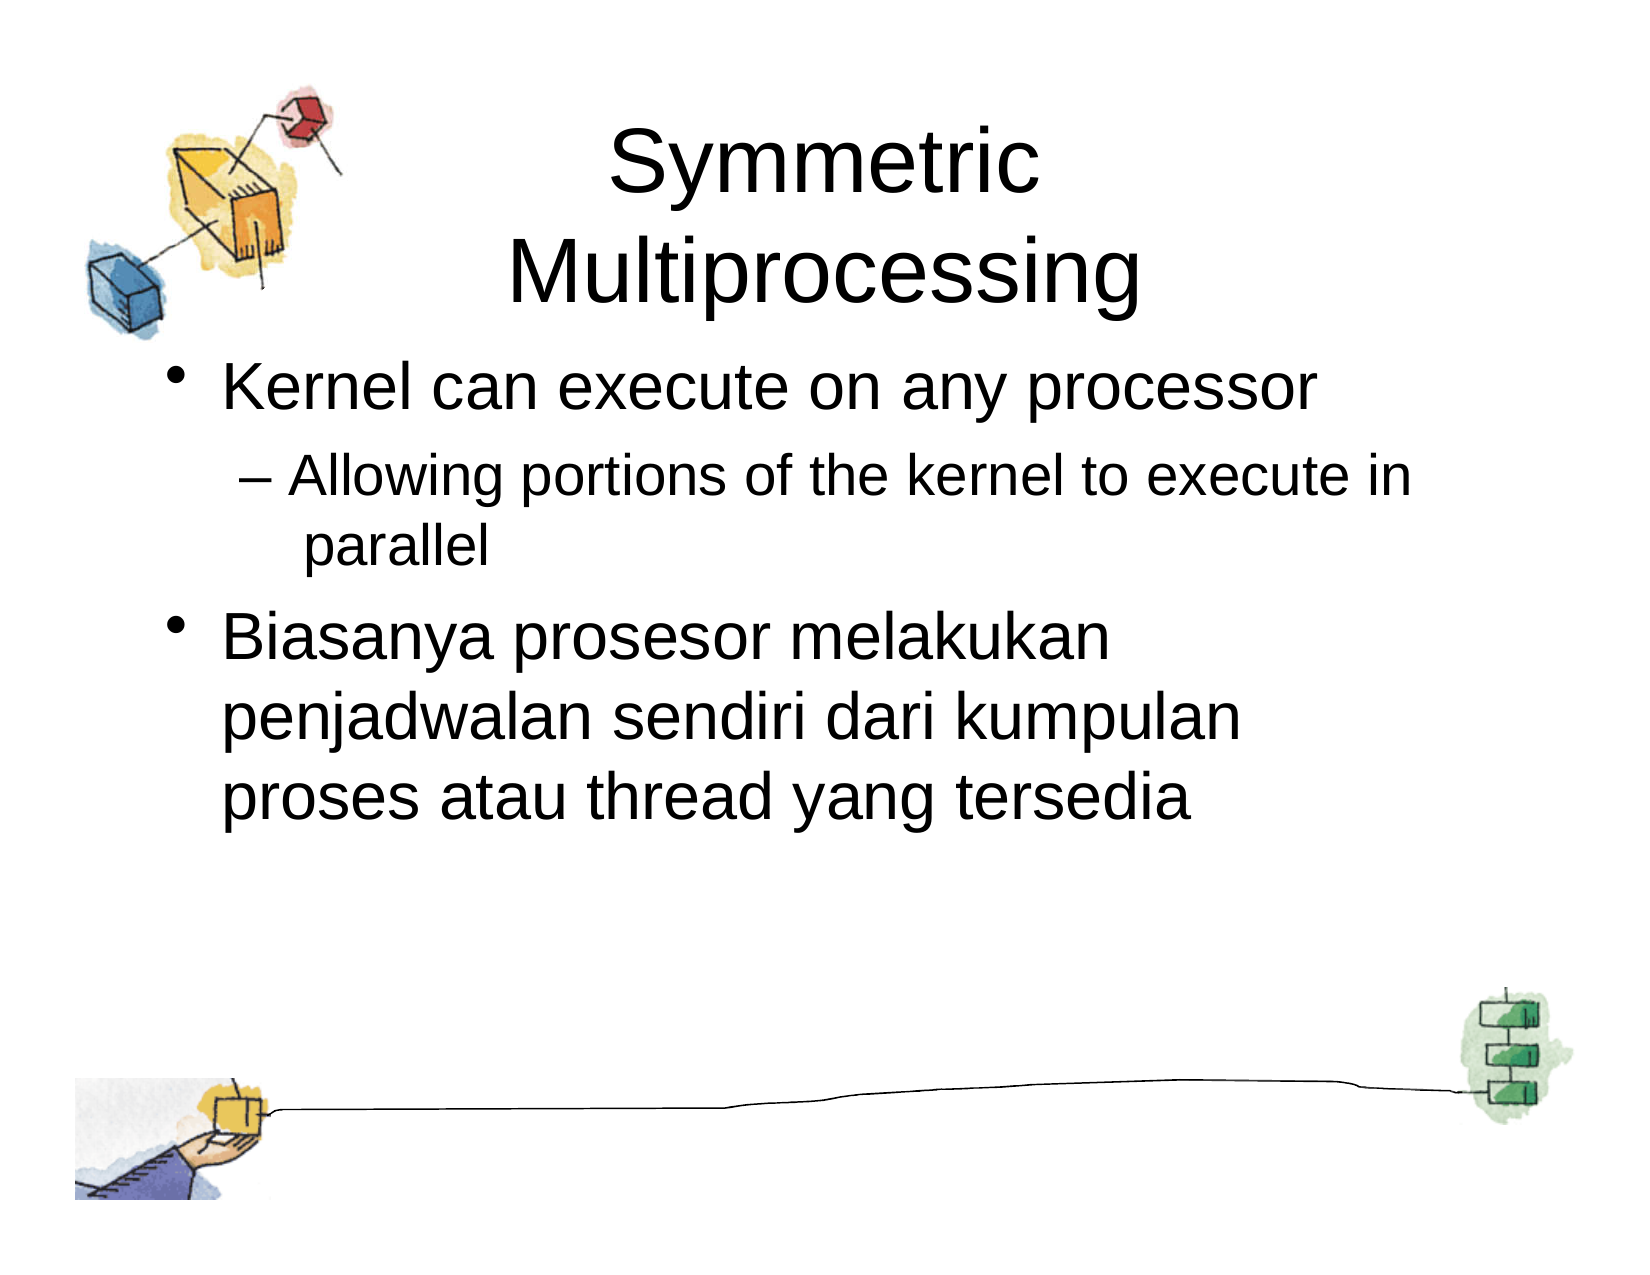

# Symmetric  Multiprocessing
Kernel can execute on any processor
– Allowing portions of the kernel to execute in  parallel
Biasanya prosesor melakukan penjadwalan sendiri dari kumpulan proses atau thread yang tersedia